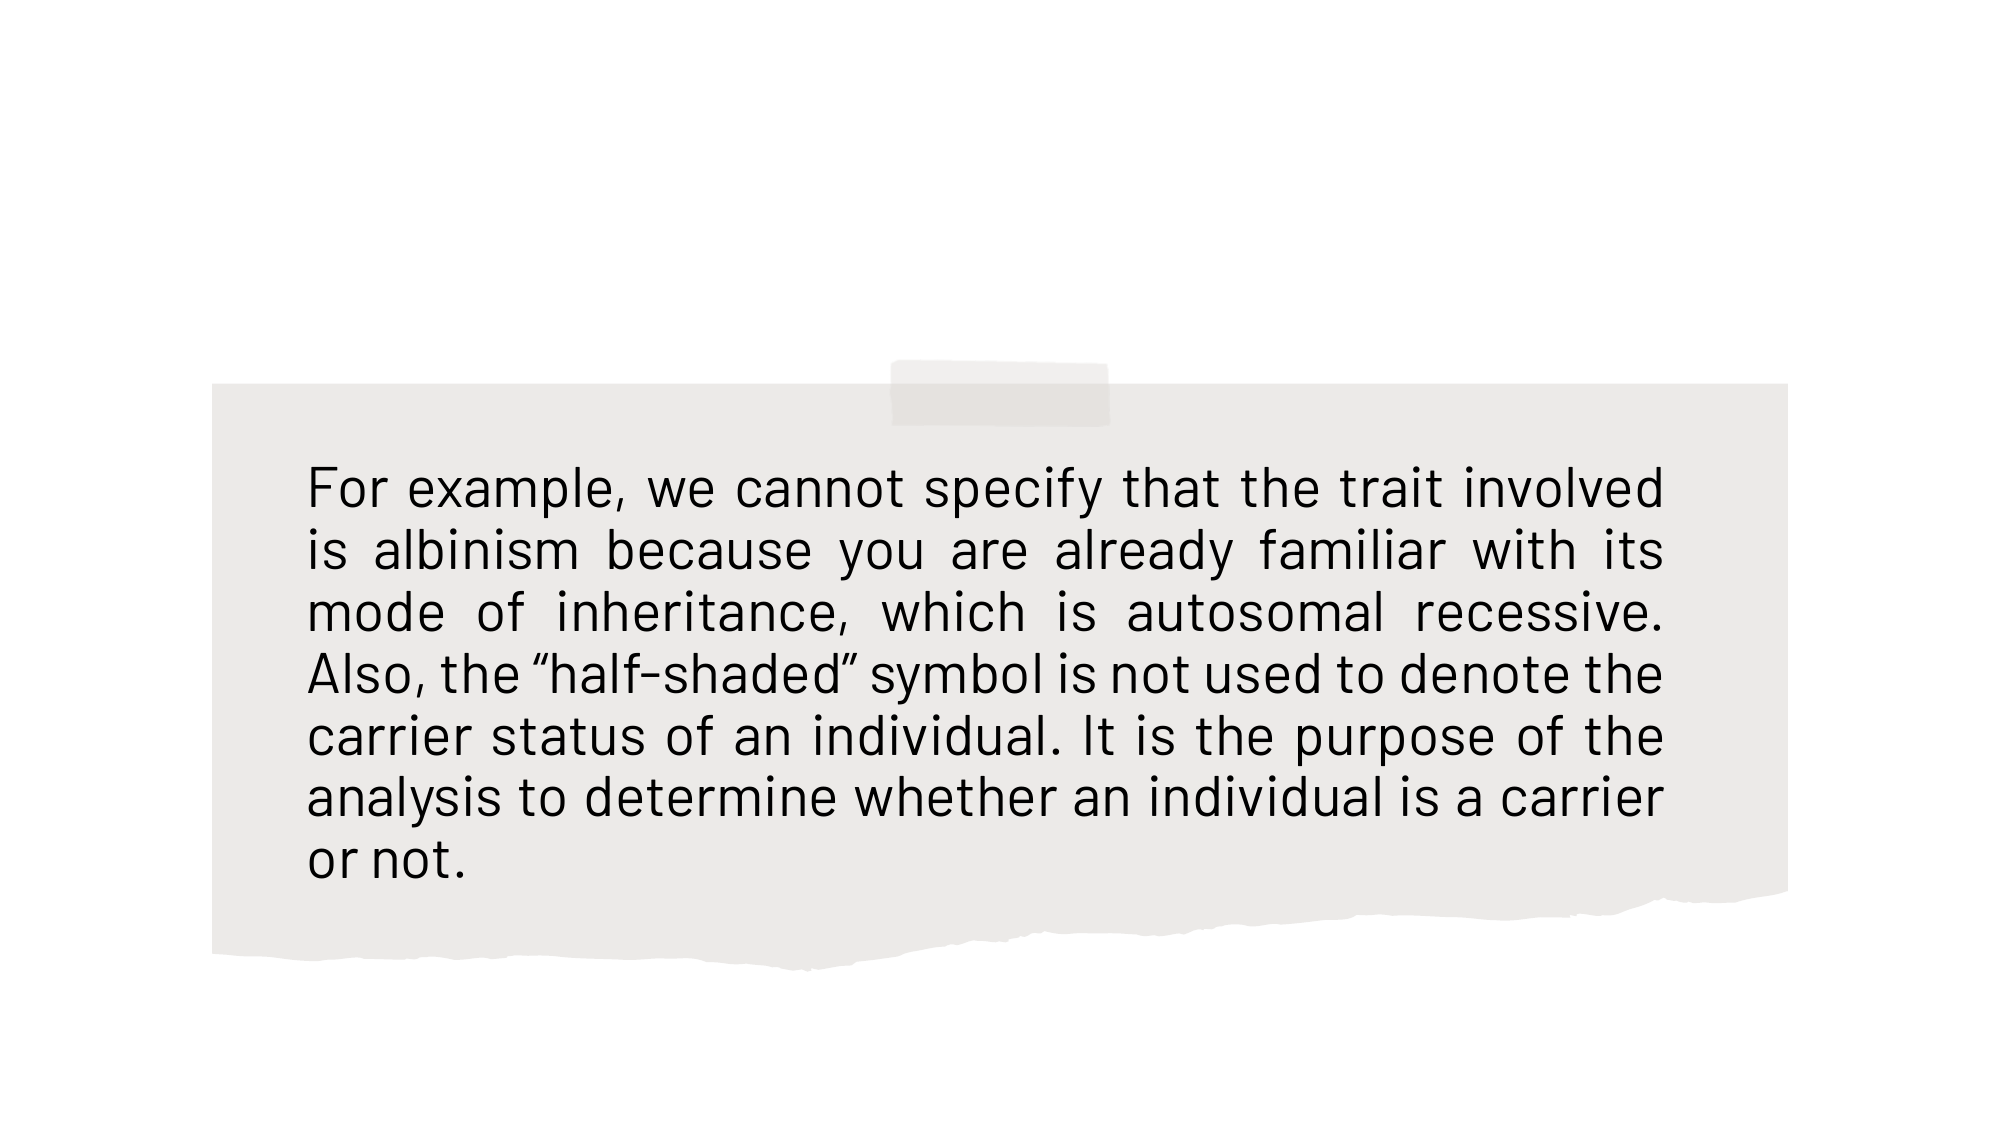

For example, we cannot specify that the trait involved is albinism because you are already familiar with its mode of inheritance, which is autosomal recessive. Also, the “half-shaded” symbol is not used to denote the carrier status of an individual. It is the purpose of the analysis to determine whether an individual is a carrier or not.